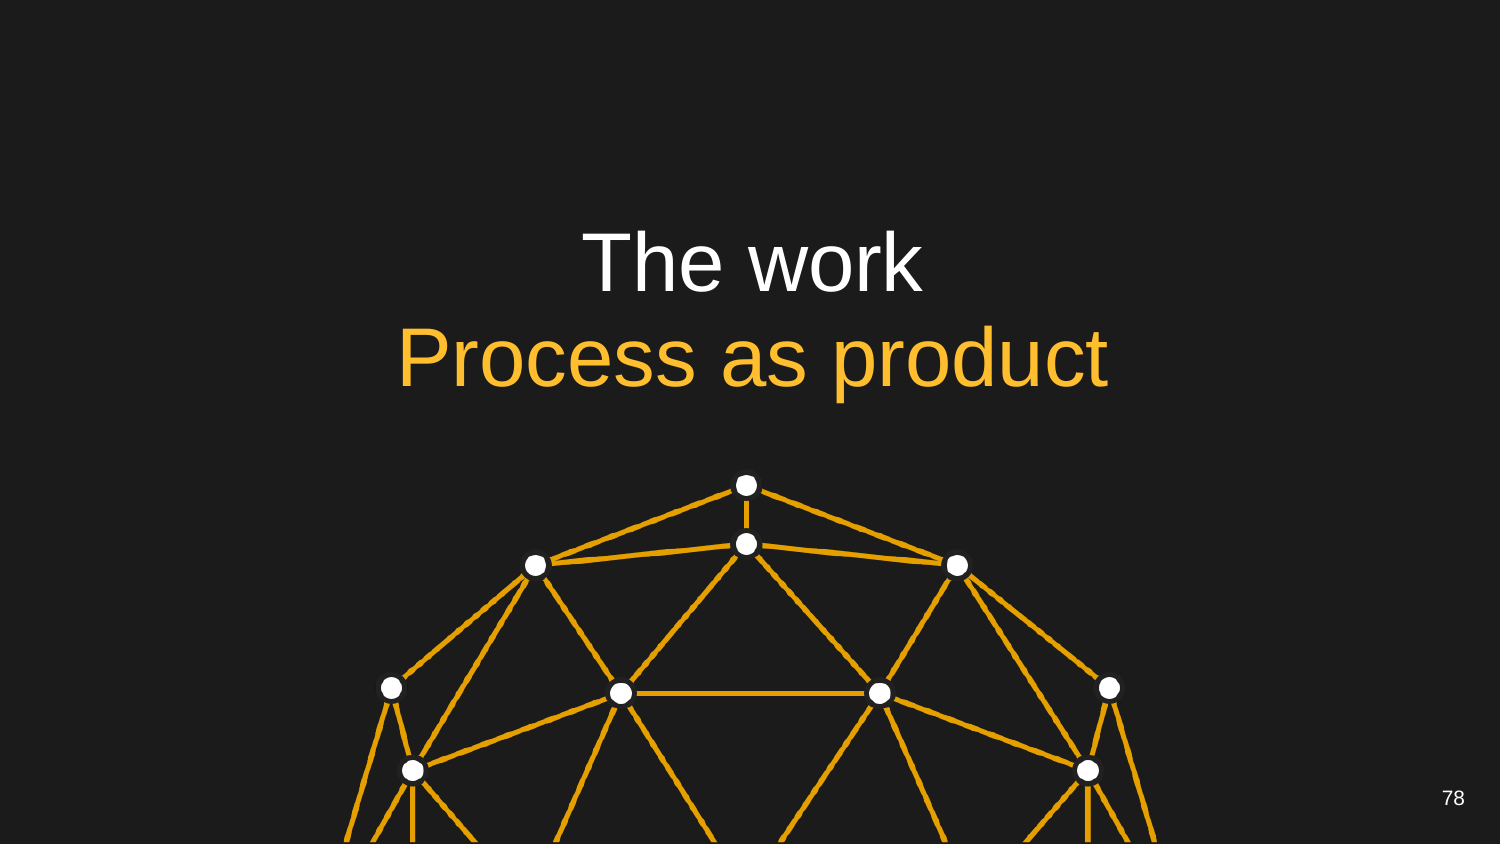

# The work
Process as product
78